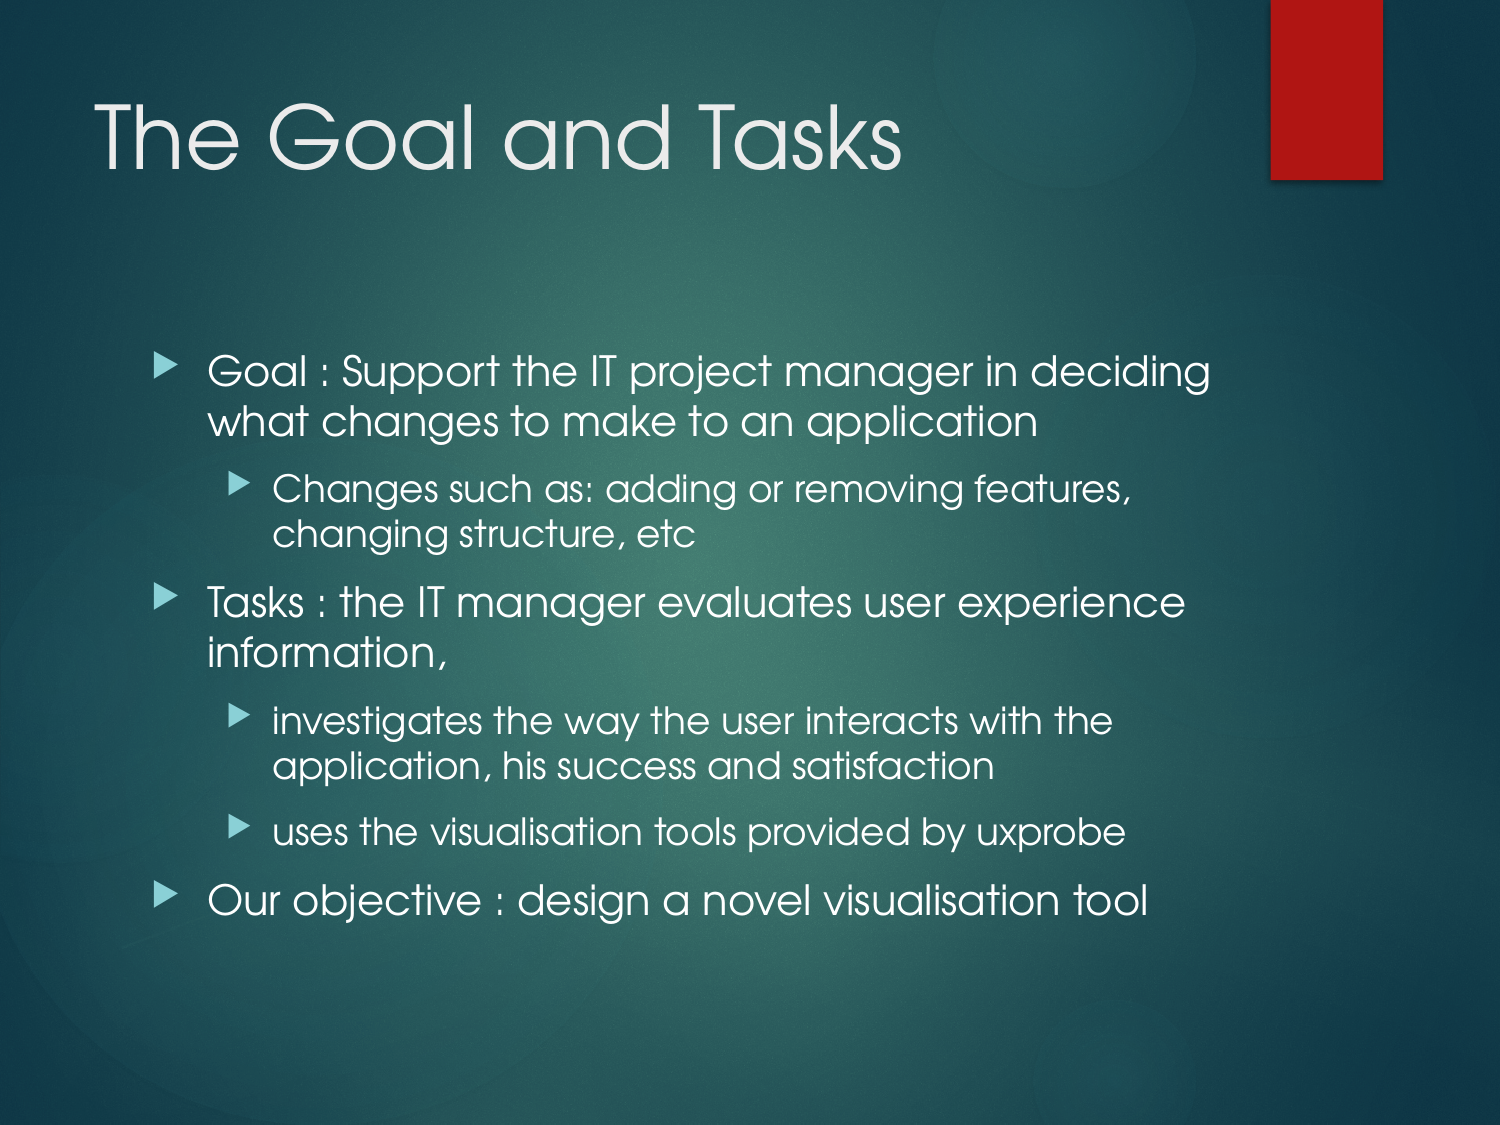

# The Goal and Tasks
Goal : Support the IT project manager in deciding what changes to make to an application
Changes such as: adding or removing features, changing structure, etc
Tasks : the IT manager evaluates user experience information,
investigates the way the user interacts with the application, his success and satisfaction
uses the visualisation tools provided by uxprobe
Our objective : design a novel visualisation tool